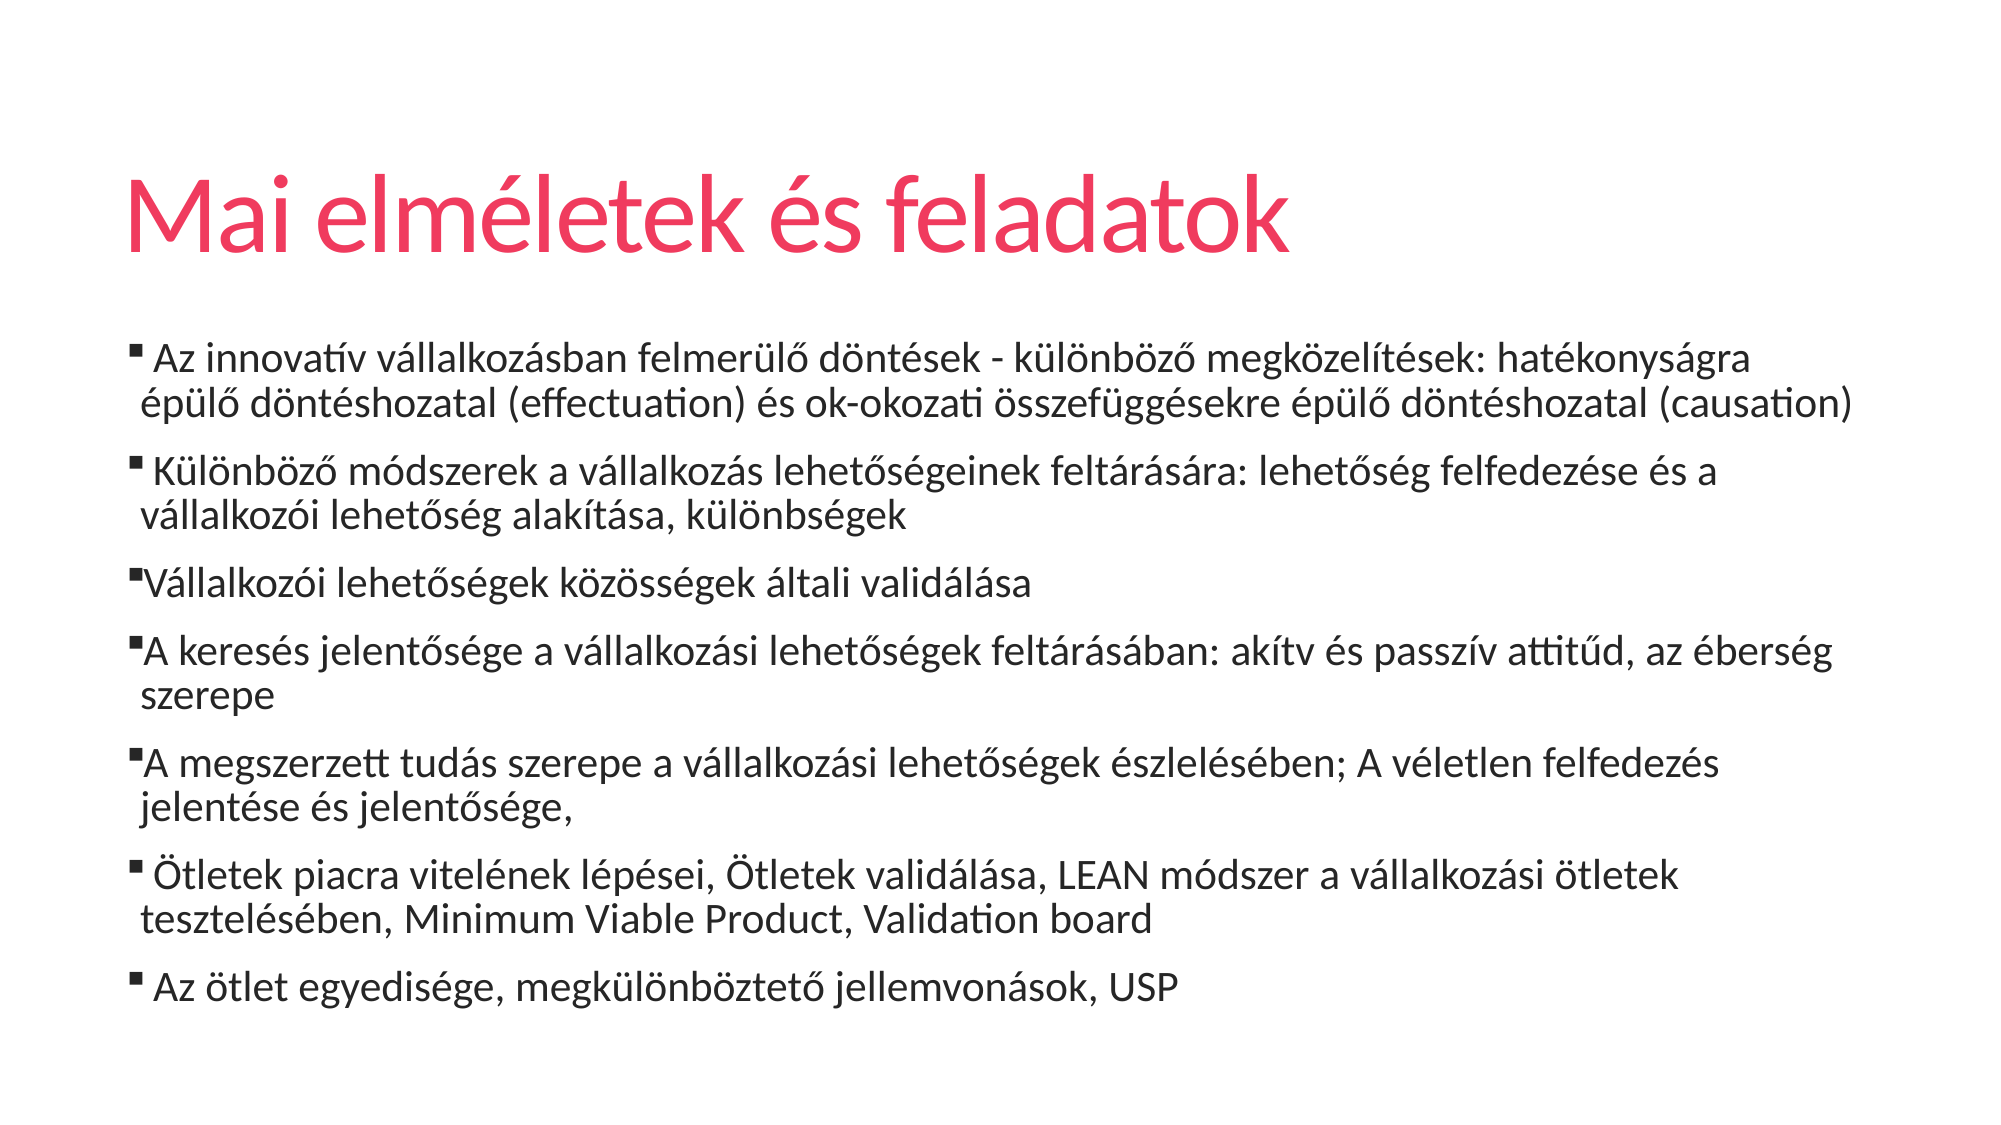

# Mai elméletek és feladatok
 Az innovatív vállalkozásban felmerülő döntések - különböző megközelítések: hatékonyságra épülő döntéshozatal (effectuation) és ok-okozati összefüggésekre épülő döntéshozatal (causation)
 Különböző módszerek a vállalkozás lehetőségeinek feltárására: lehetőség felfedezése és a vállalkozói lehetőség alakítása, különbségek
Vállalkozói lehetőségek közösségek általi validálása
A keresés jelentősége a vállalkozási lehetőségek feltárásában: akítv és passzív attitűd, az éberség szerepe
A megszerzett tudás szerepe a vállalkozási lehetőségek észlelésében; A véletlen felfedezés jelentése és jelentősége,
 Ötletek piacra vitelének lépései, Ötletek validálása, LEAN módszer a vállalkozási ötletek tesztelésében, Minimum Viable Product, Validation board
 Az ötlet egyedisége, megkülönböztető jellemvonások, USP